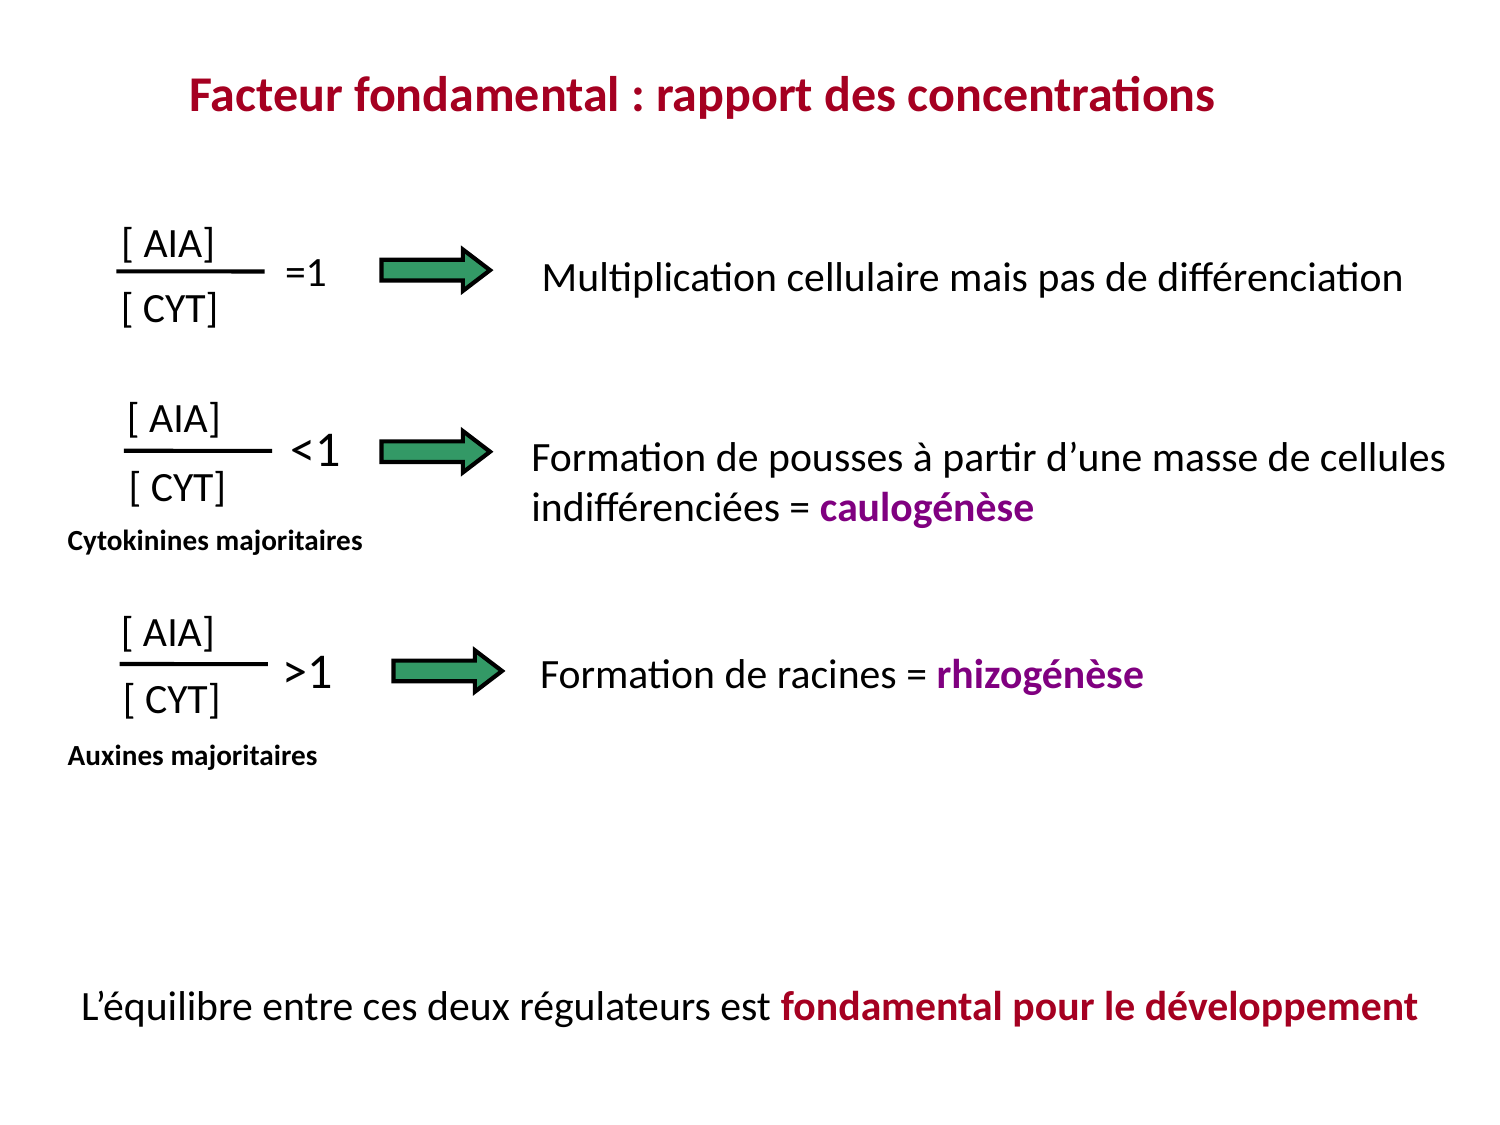

Facteur fondamental : rapport des concentrations
[ AIA]
=1
Multiplication cellulaire mais pas de différenciation

[ CYT]
[ AIA]
<1
Formation de pousses à partir d’une masse de cellules indifférenciées = caulogénèse

[ CYT]
Cytokinines majoritaires
[ AIA]
>1
Formation de racines = rhizogénèse

[ CYT]

Auxines majoritaires
L’équilibre entre ces deux régulateurs est fondamental pour le développement